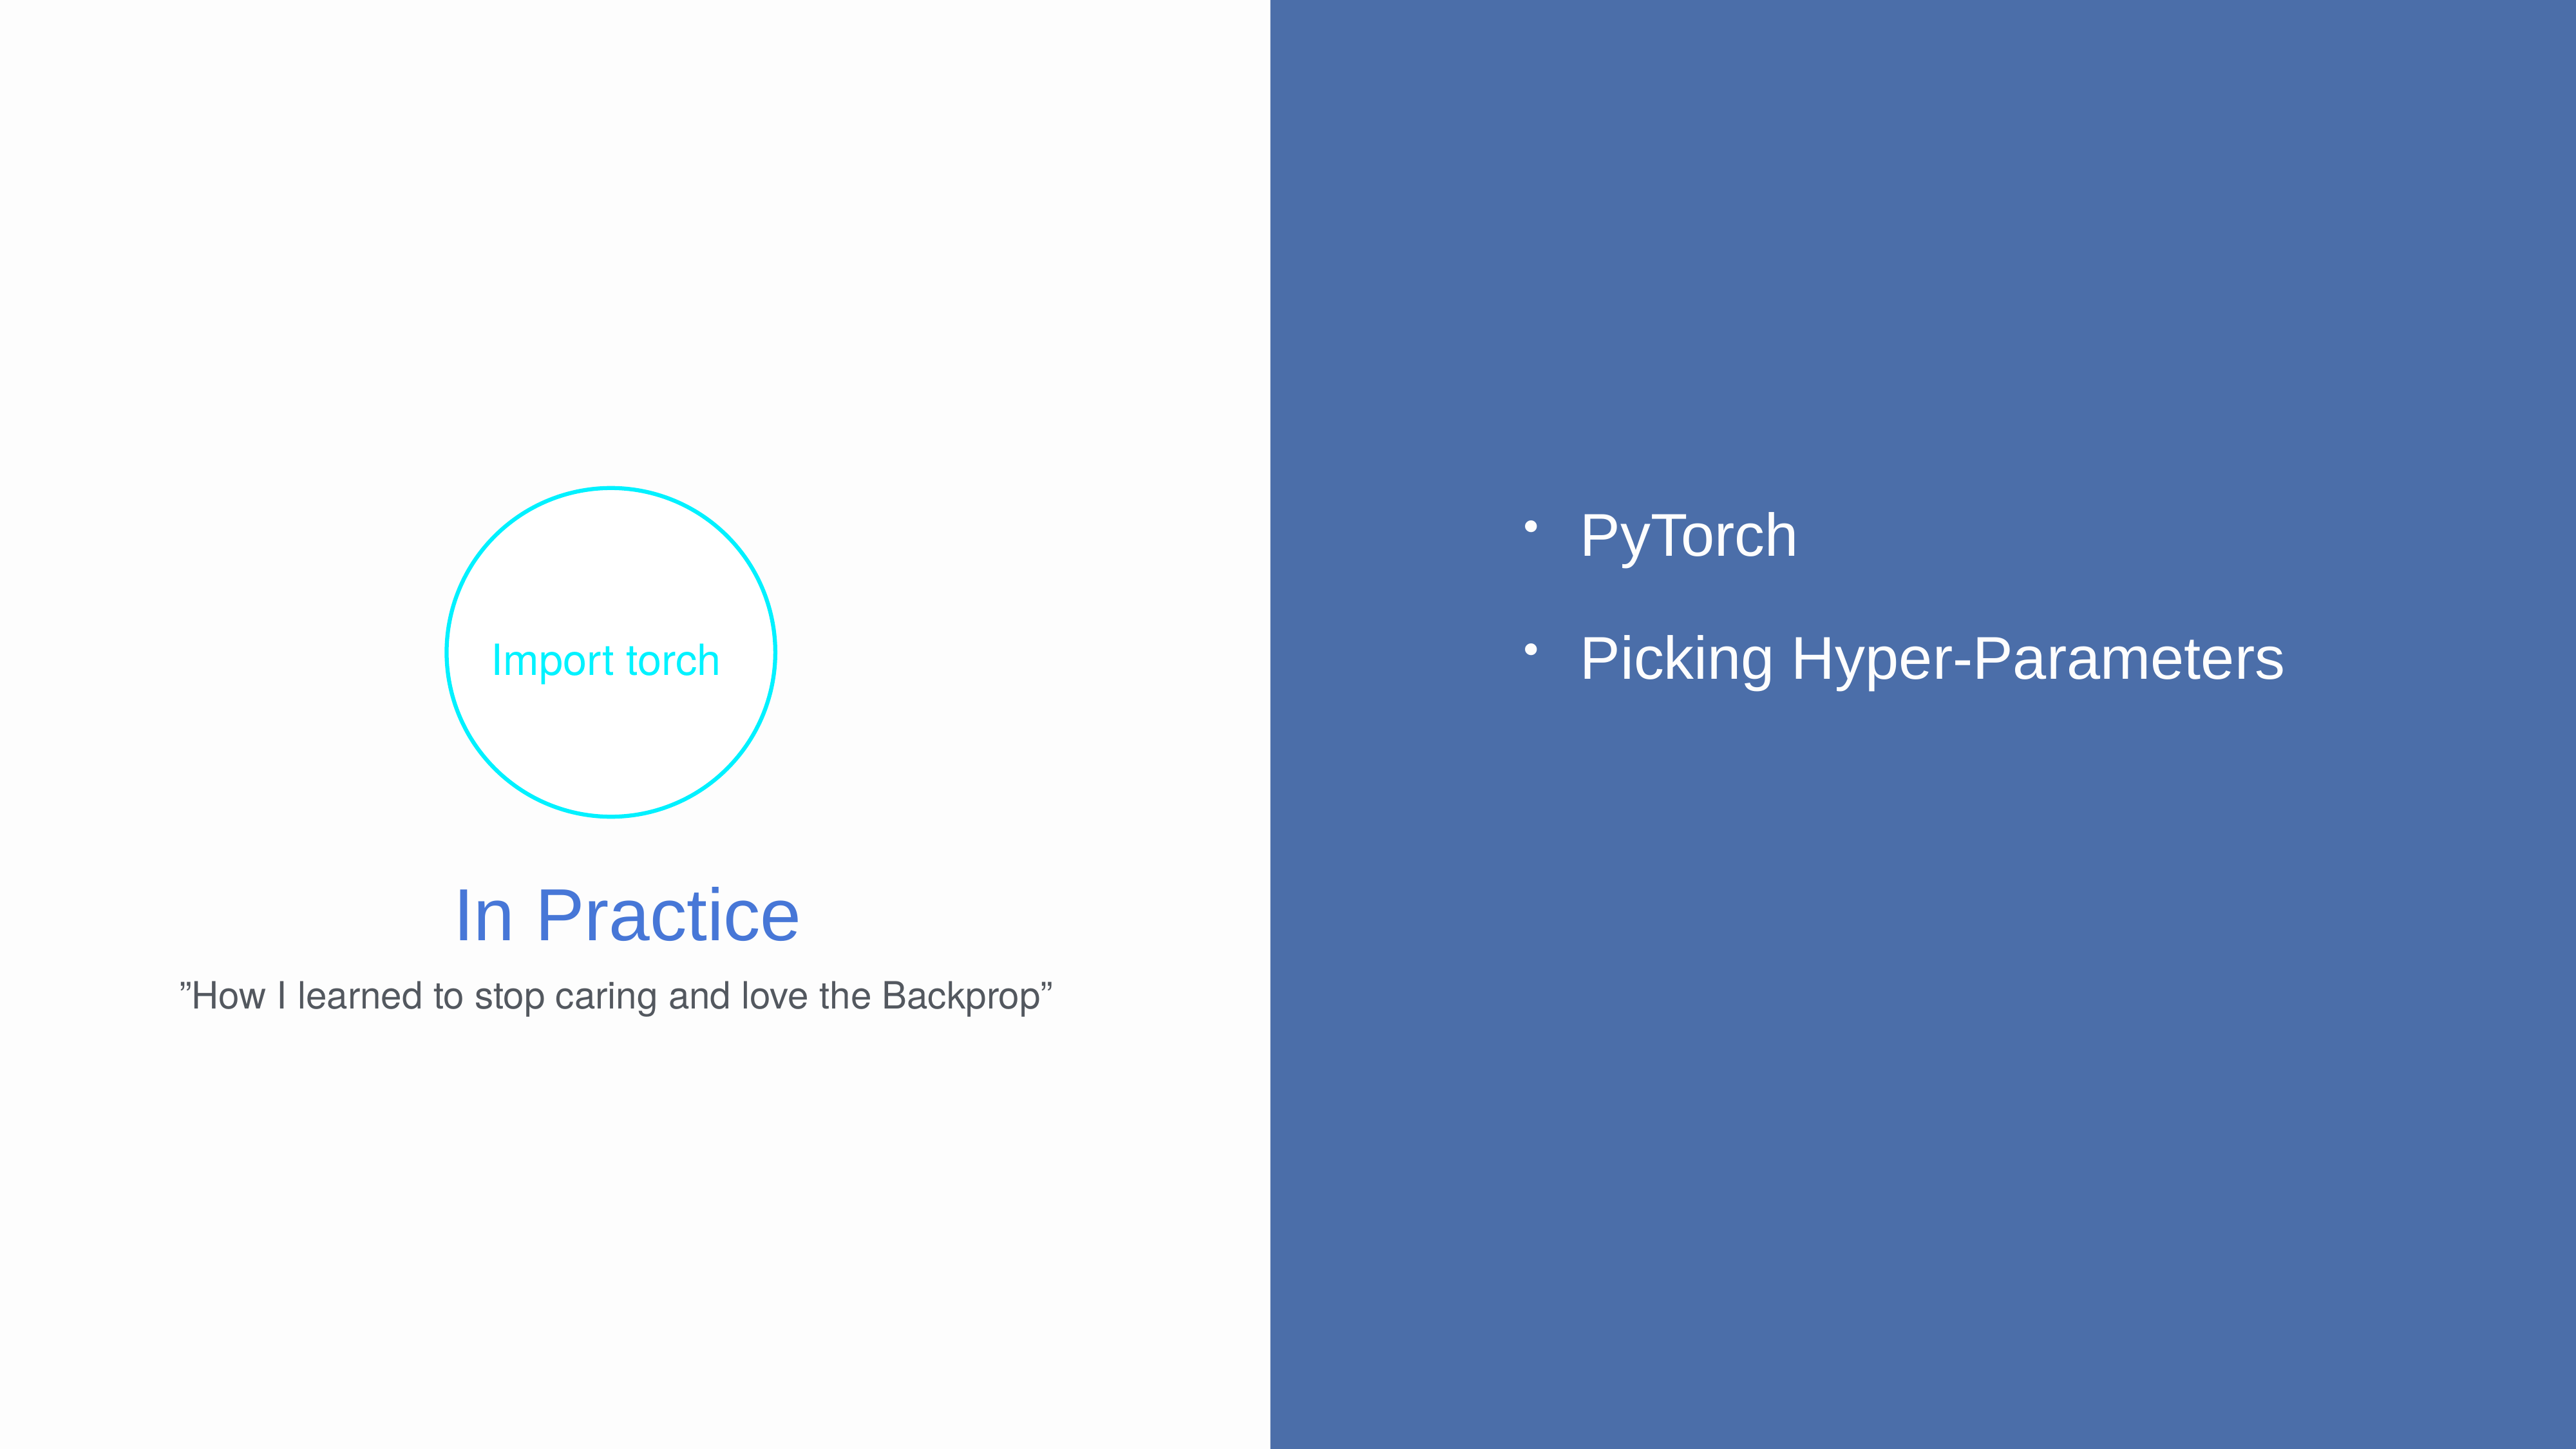

PyTorch
Picking Hyper-Parameters
Import torch
In Practice
”How I learned to stop caring and love the Backprop”